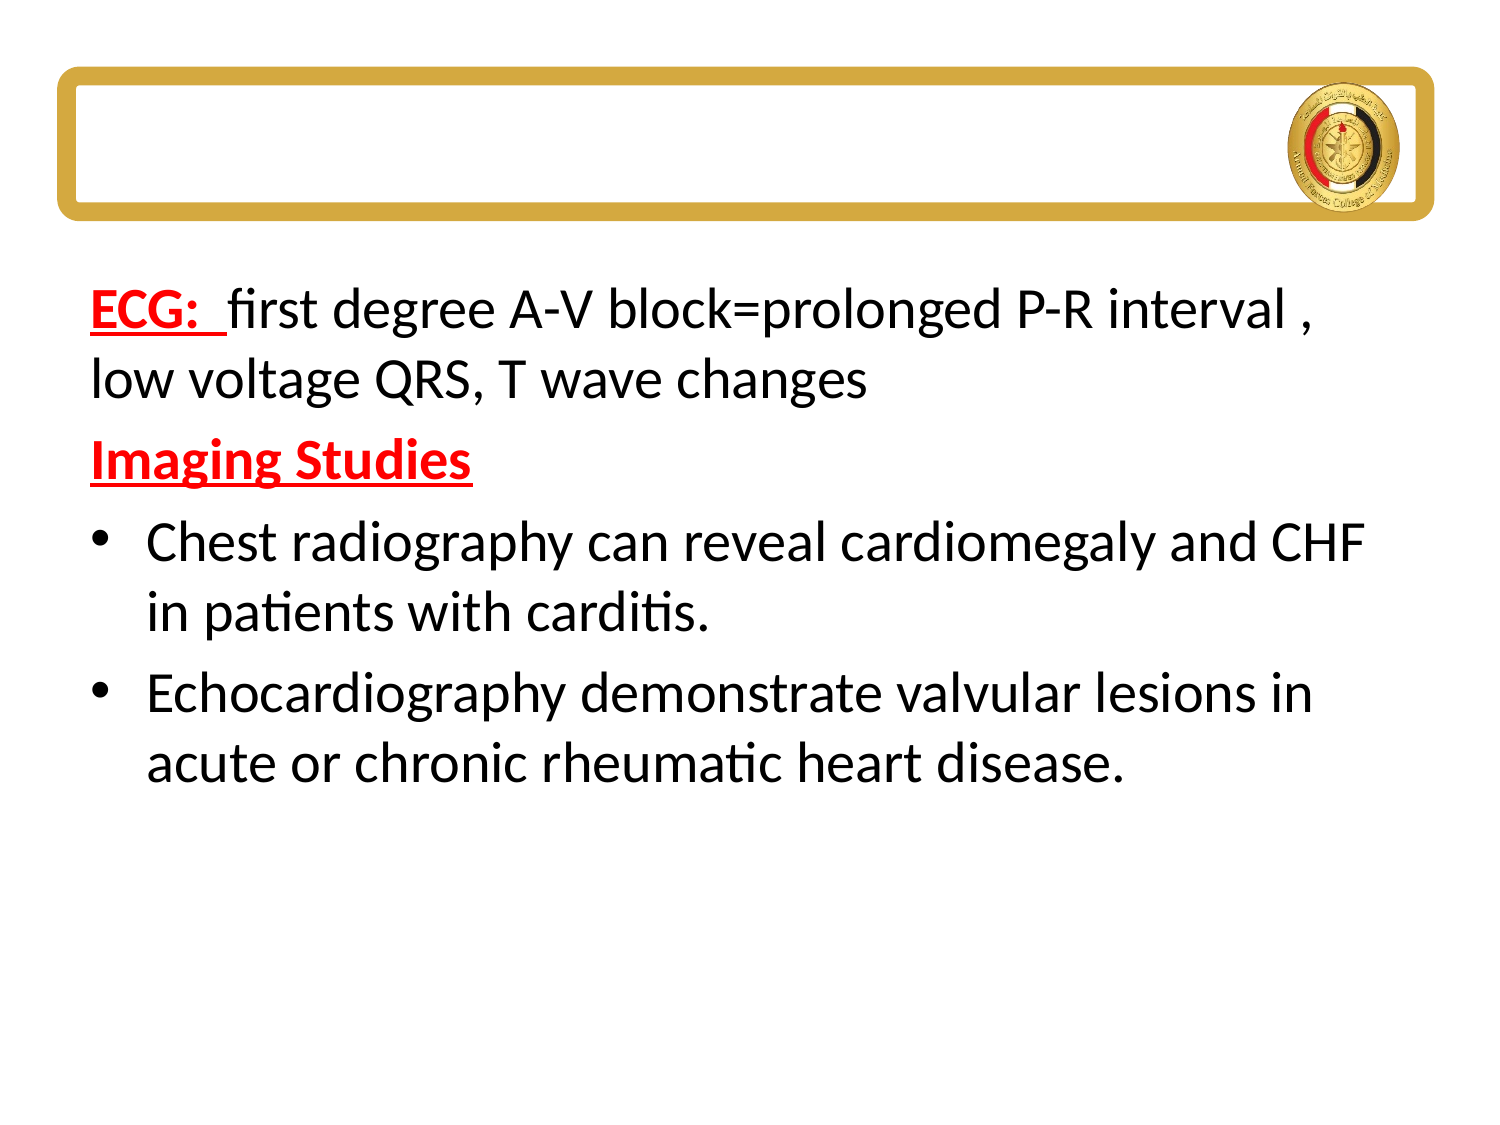

#
ECG:  first degree A-V block=prolonged P-R interval , low voltage QRS, T wave changes
Imaging Studies
Chest radiography can reveal cardiomegaly and CHF in patients with carditis.
Echocardiography demonstrate valvular lesions in acute or chronic rheumatic heart disease.